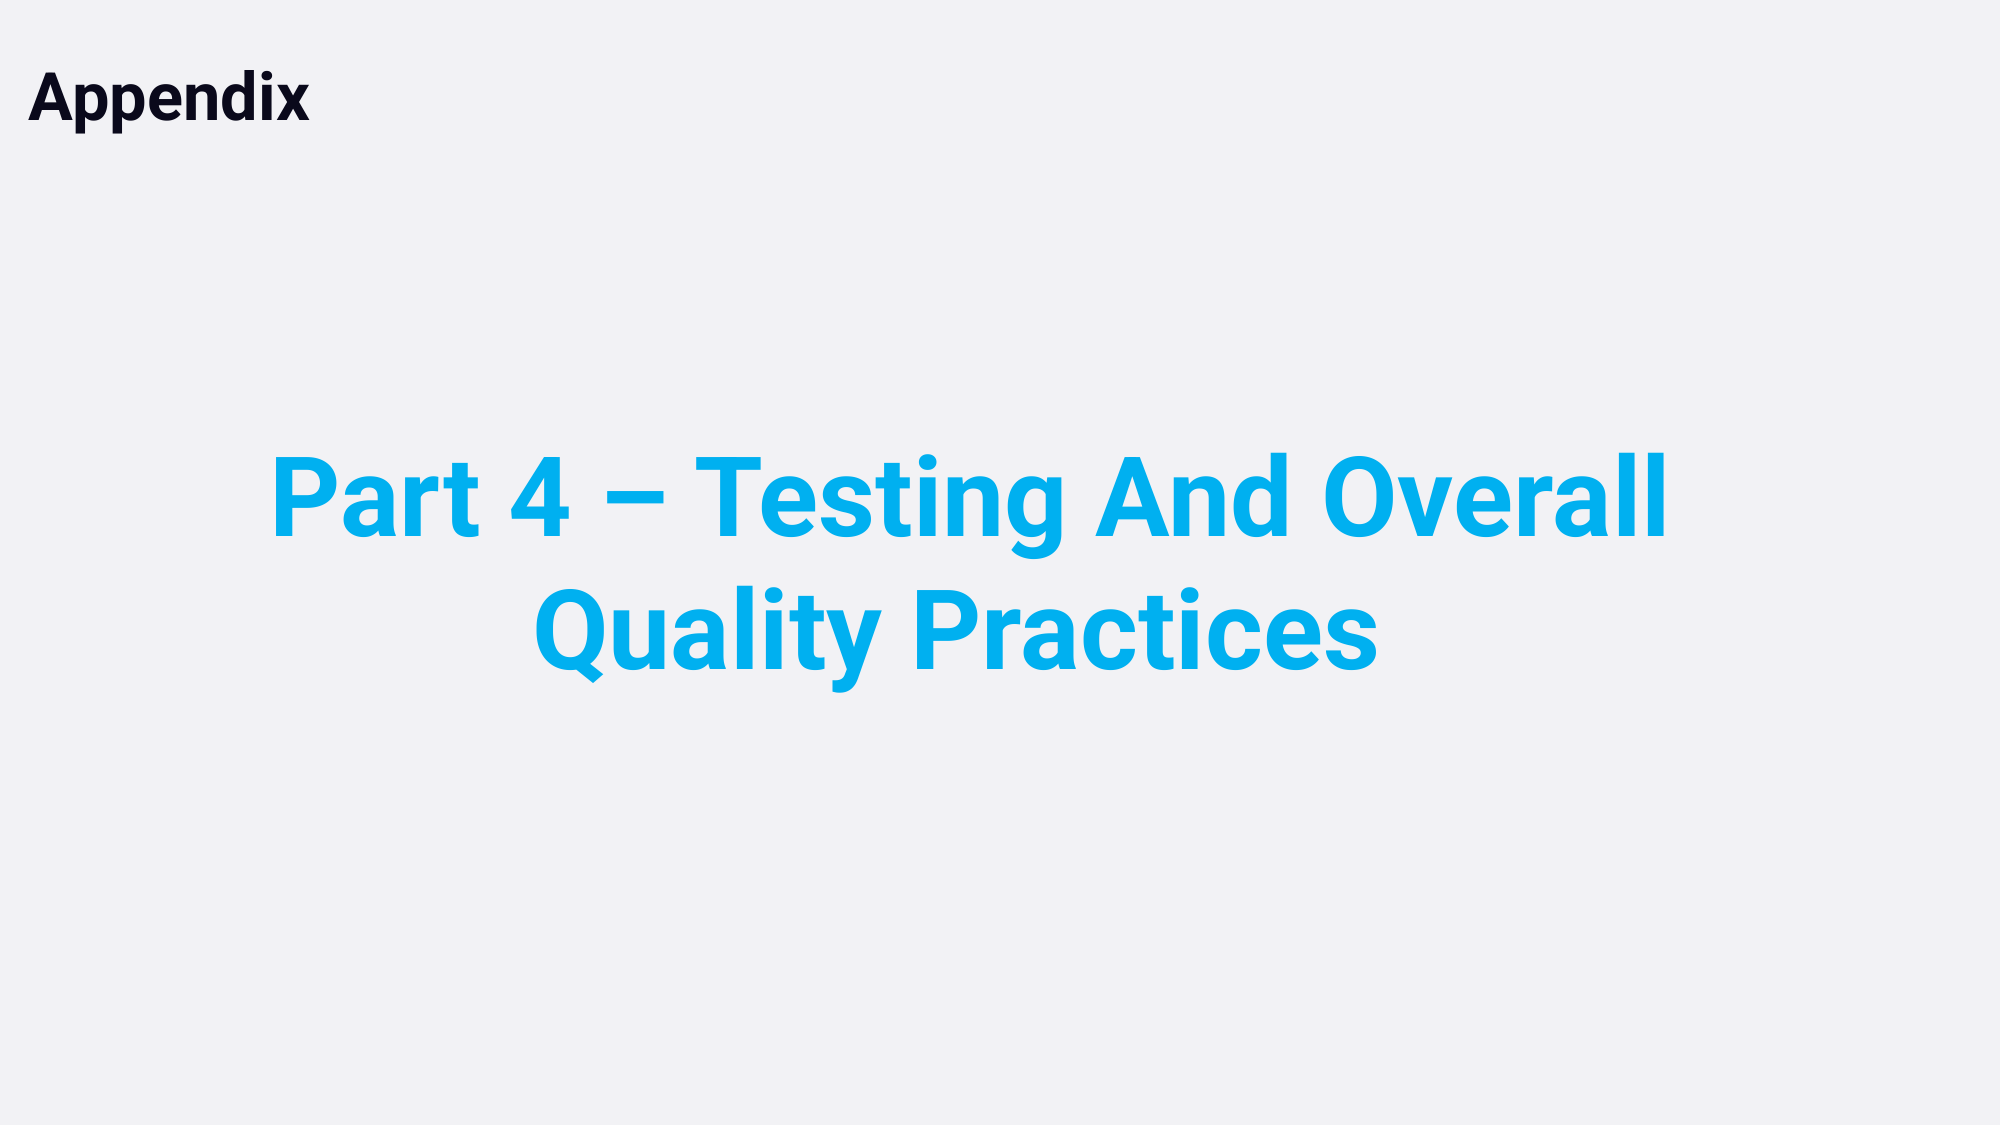

Appendix
Part 4 – Testing And Overall Quality Practices